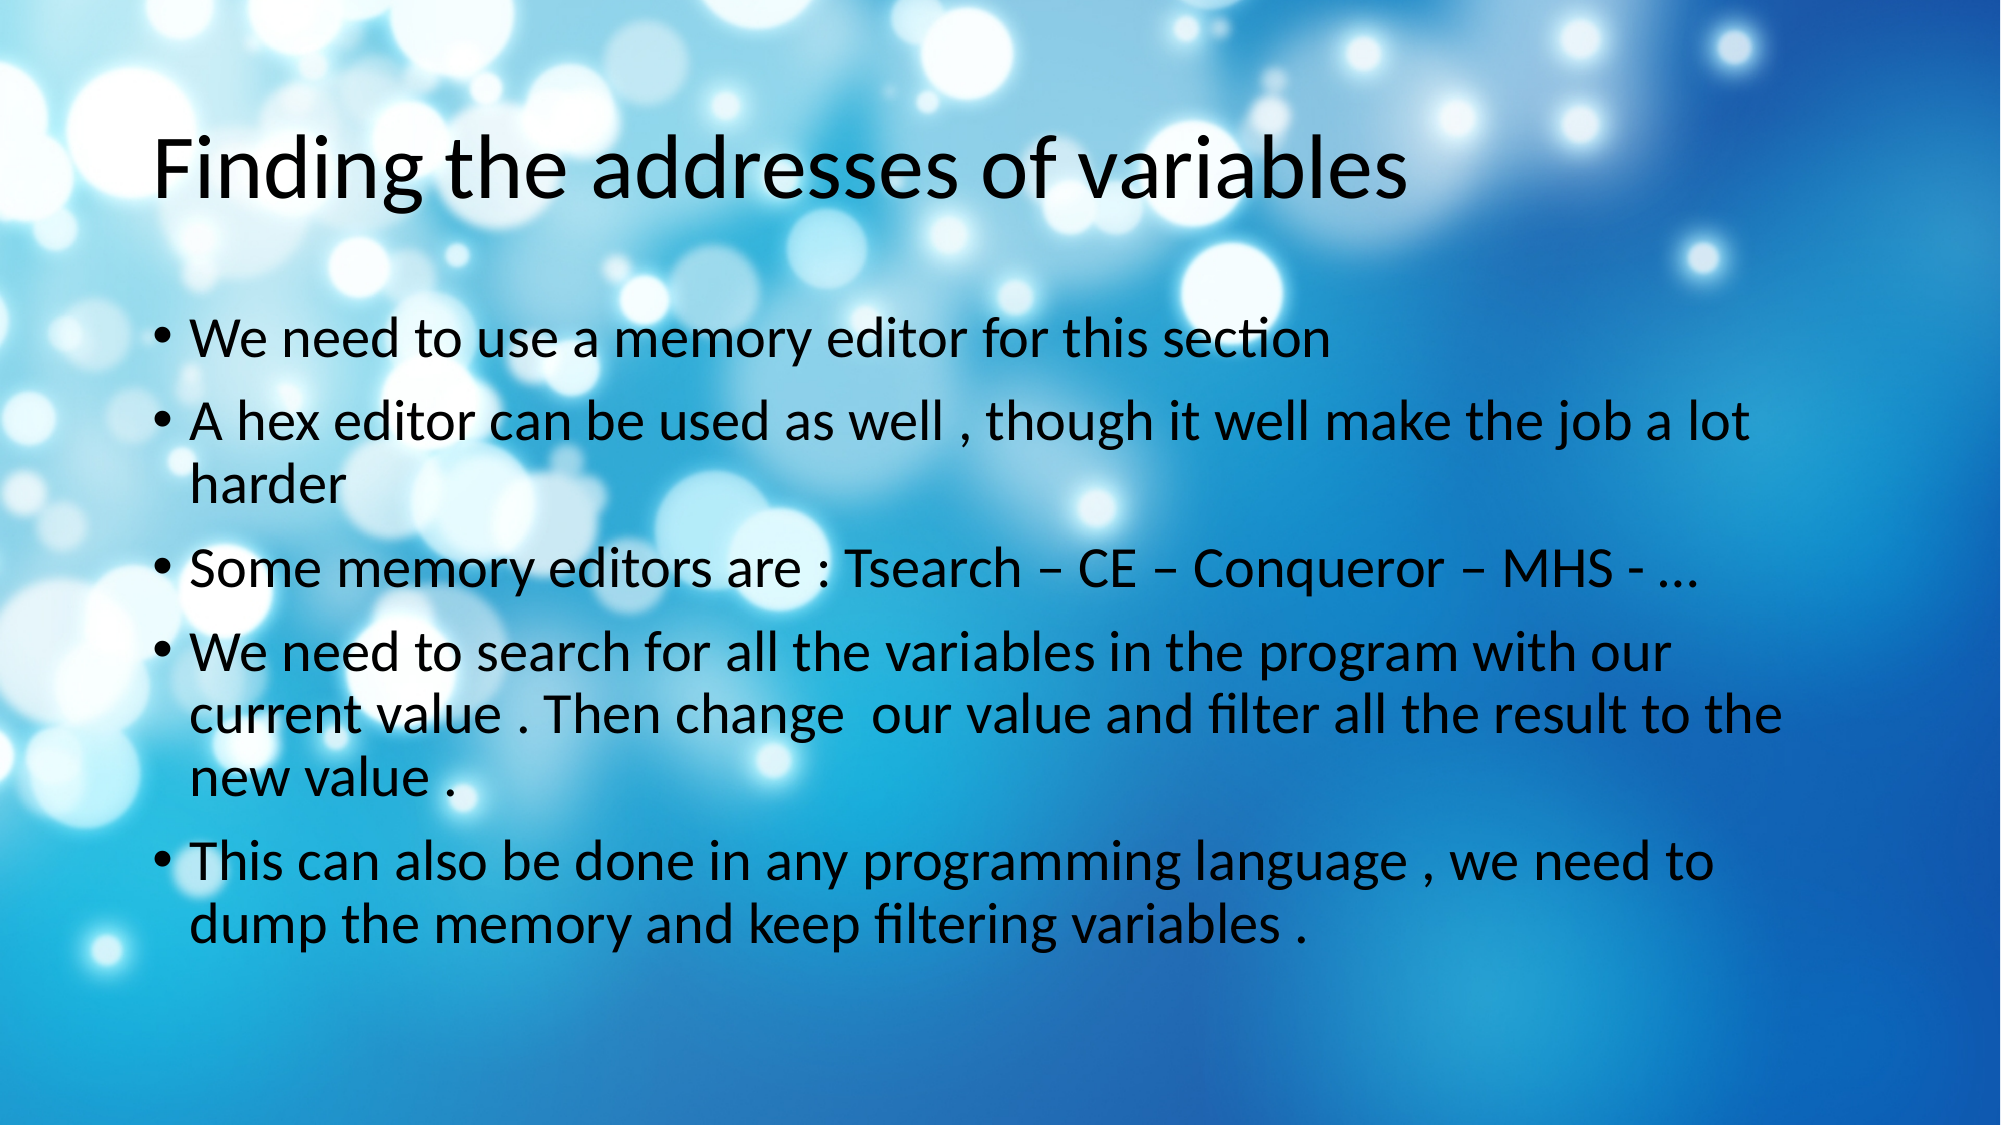

# Finding the addresses of variables
We need to use a memory editor for this section
A hex editor can be used as well , though it well make the job a lot harder
Some memory editors are : Tsearch – CE – Conqueror – MHS - …
We need to search for all the variables in the program with our current value . Then change  our value and filter all the result to the new value .
This can also be done in any programming language , we need to dump the memory and keep filtering variables .